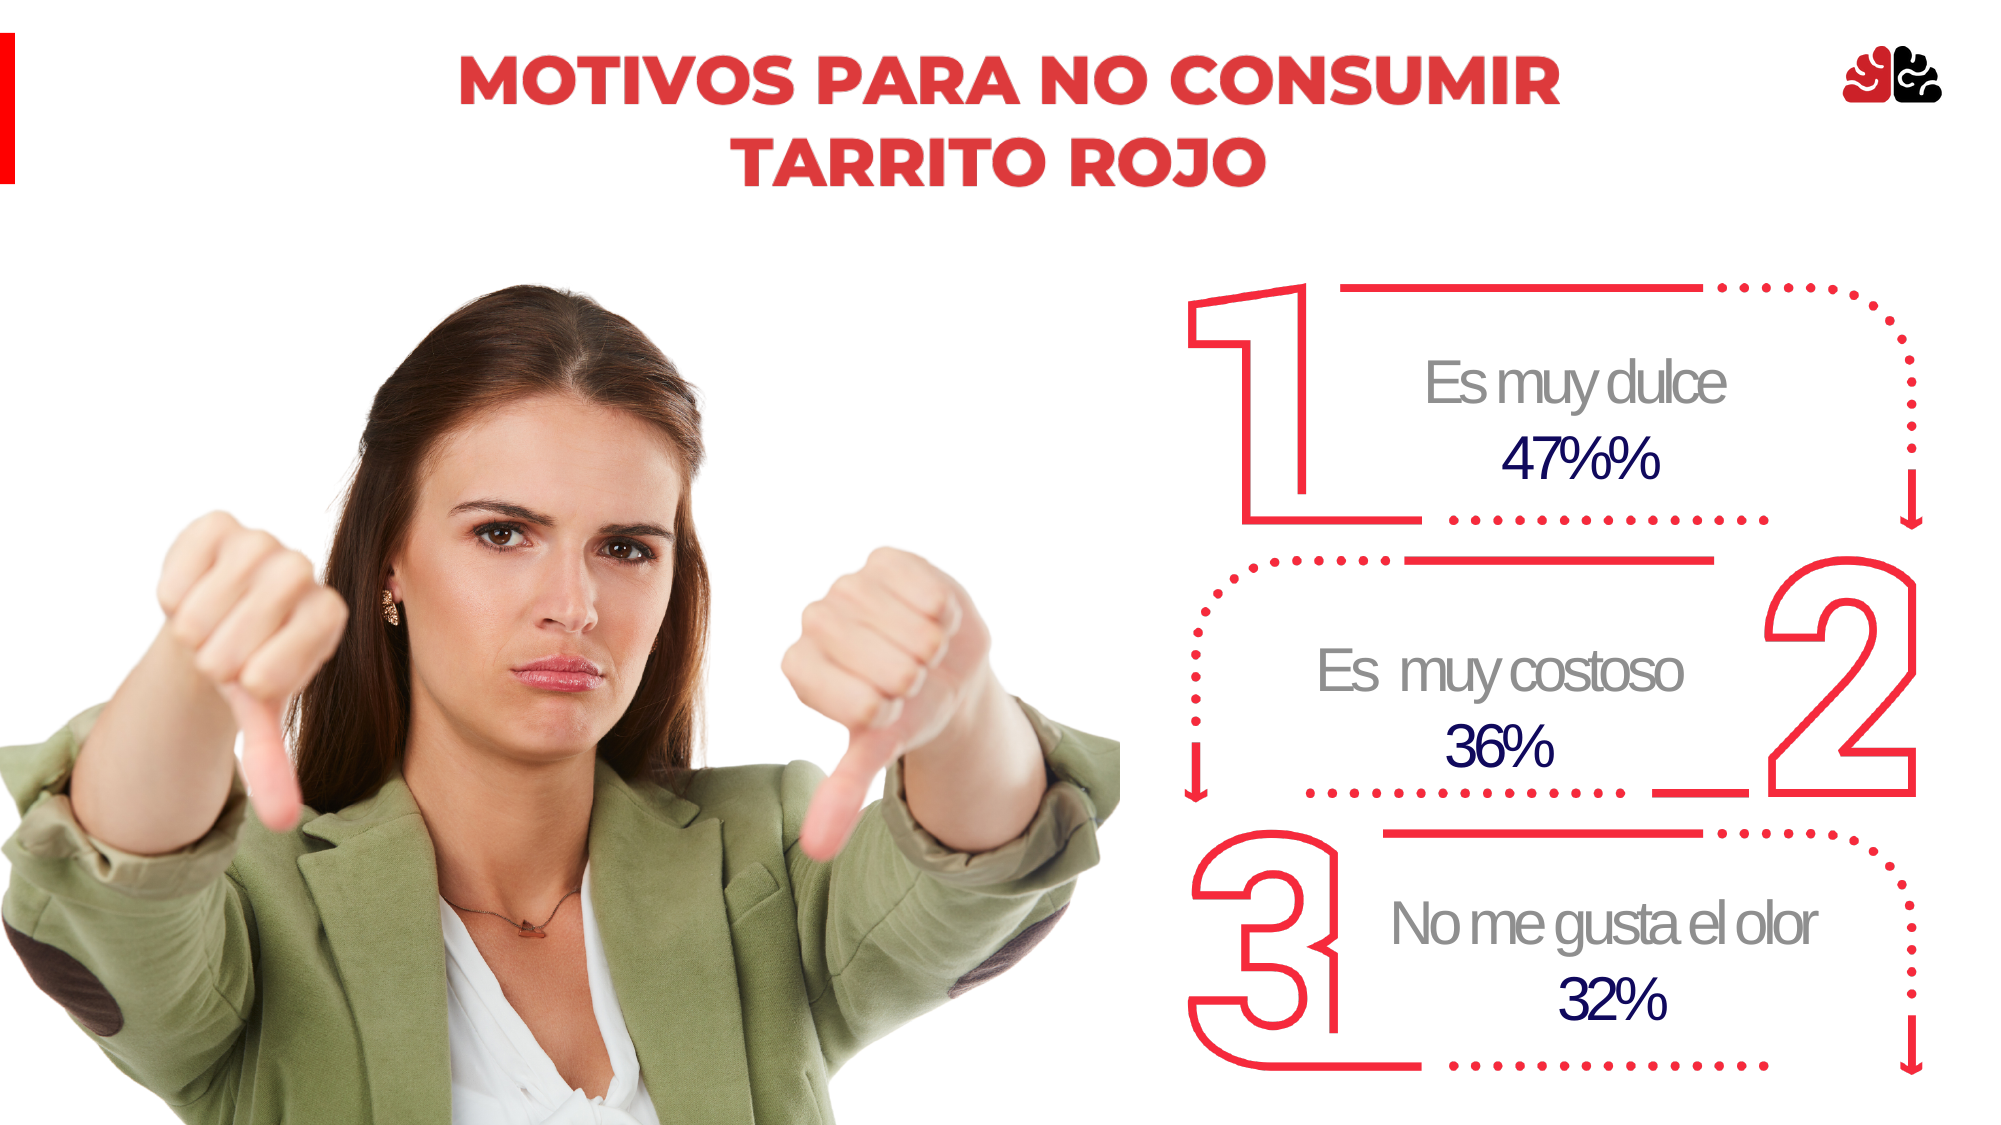

Es muy dulce
47%%

Es  muy costoso
36%

No me gusta el olor
32%